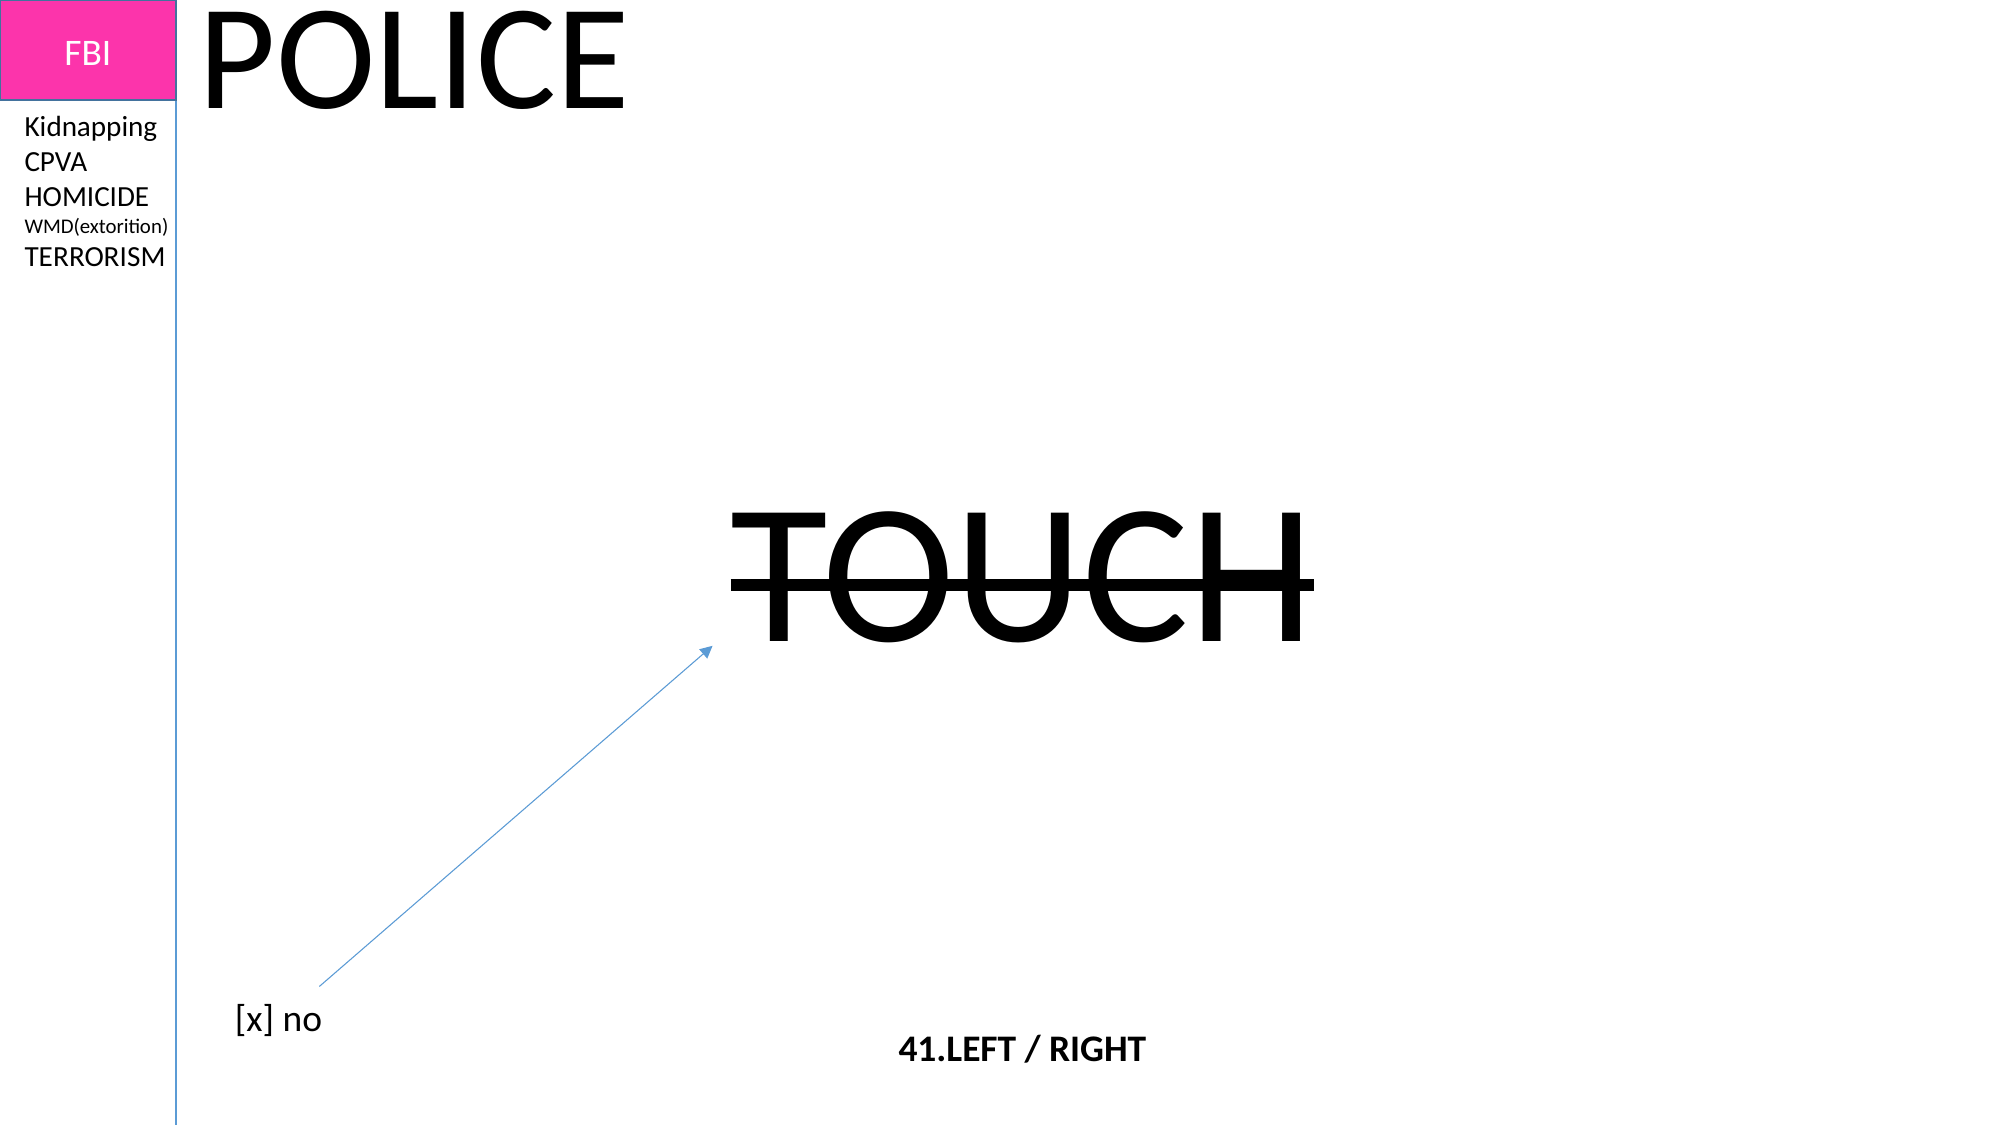

FBI
POLICE
Kidnapping
CPVA
HOMICIDE
WMD(extorition)
TERRORISM
TOUCH
[x] no
41.LEFT / RIGHT